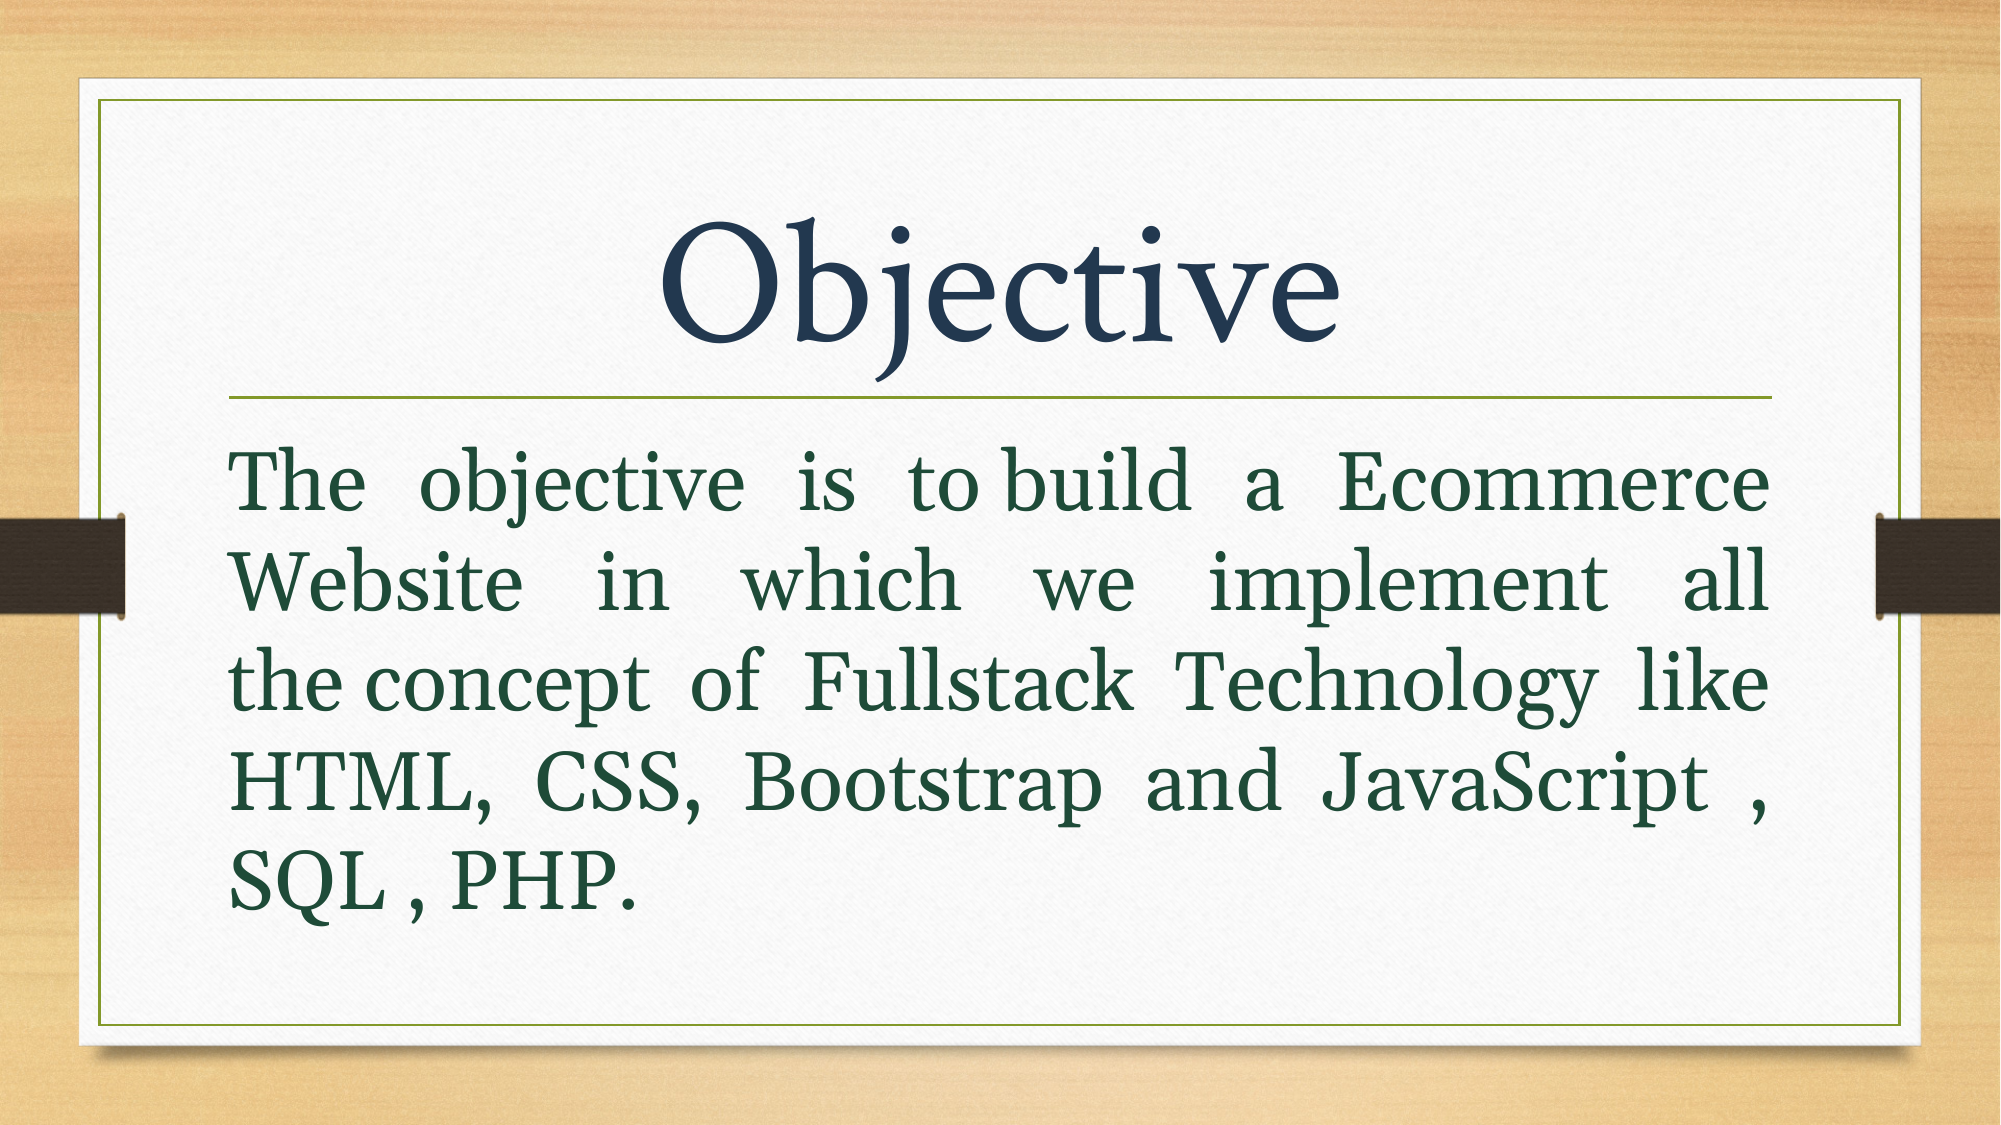

# Objective
The objective is to build a Ecommerce Website in which we implement all the concept of Fullstack Technology like HTML, CSS, Bootstrap and JavaScript , SQL , PHP.